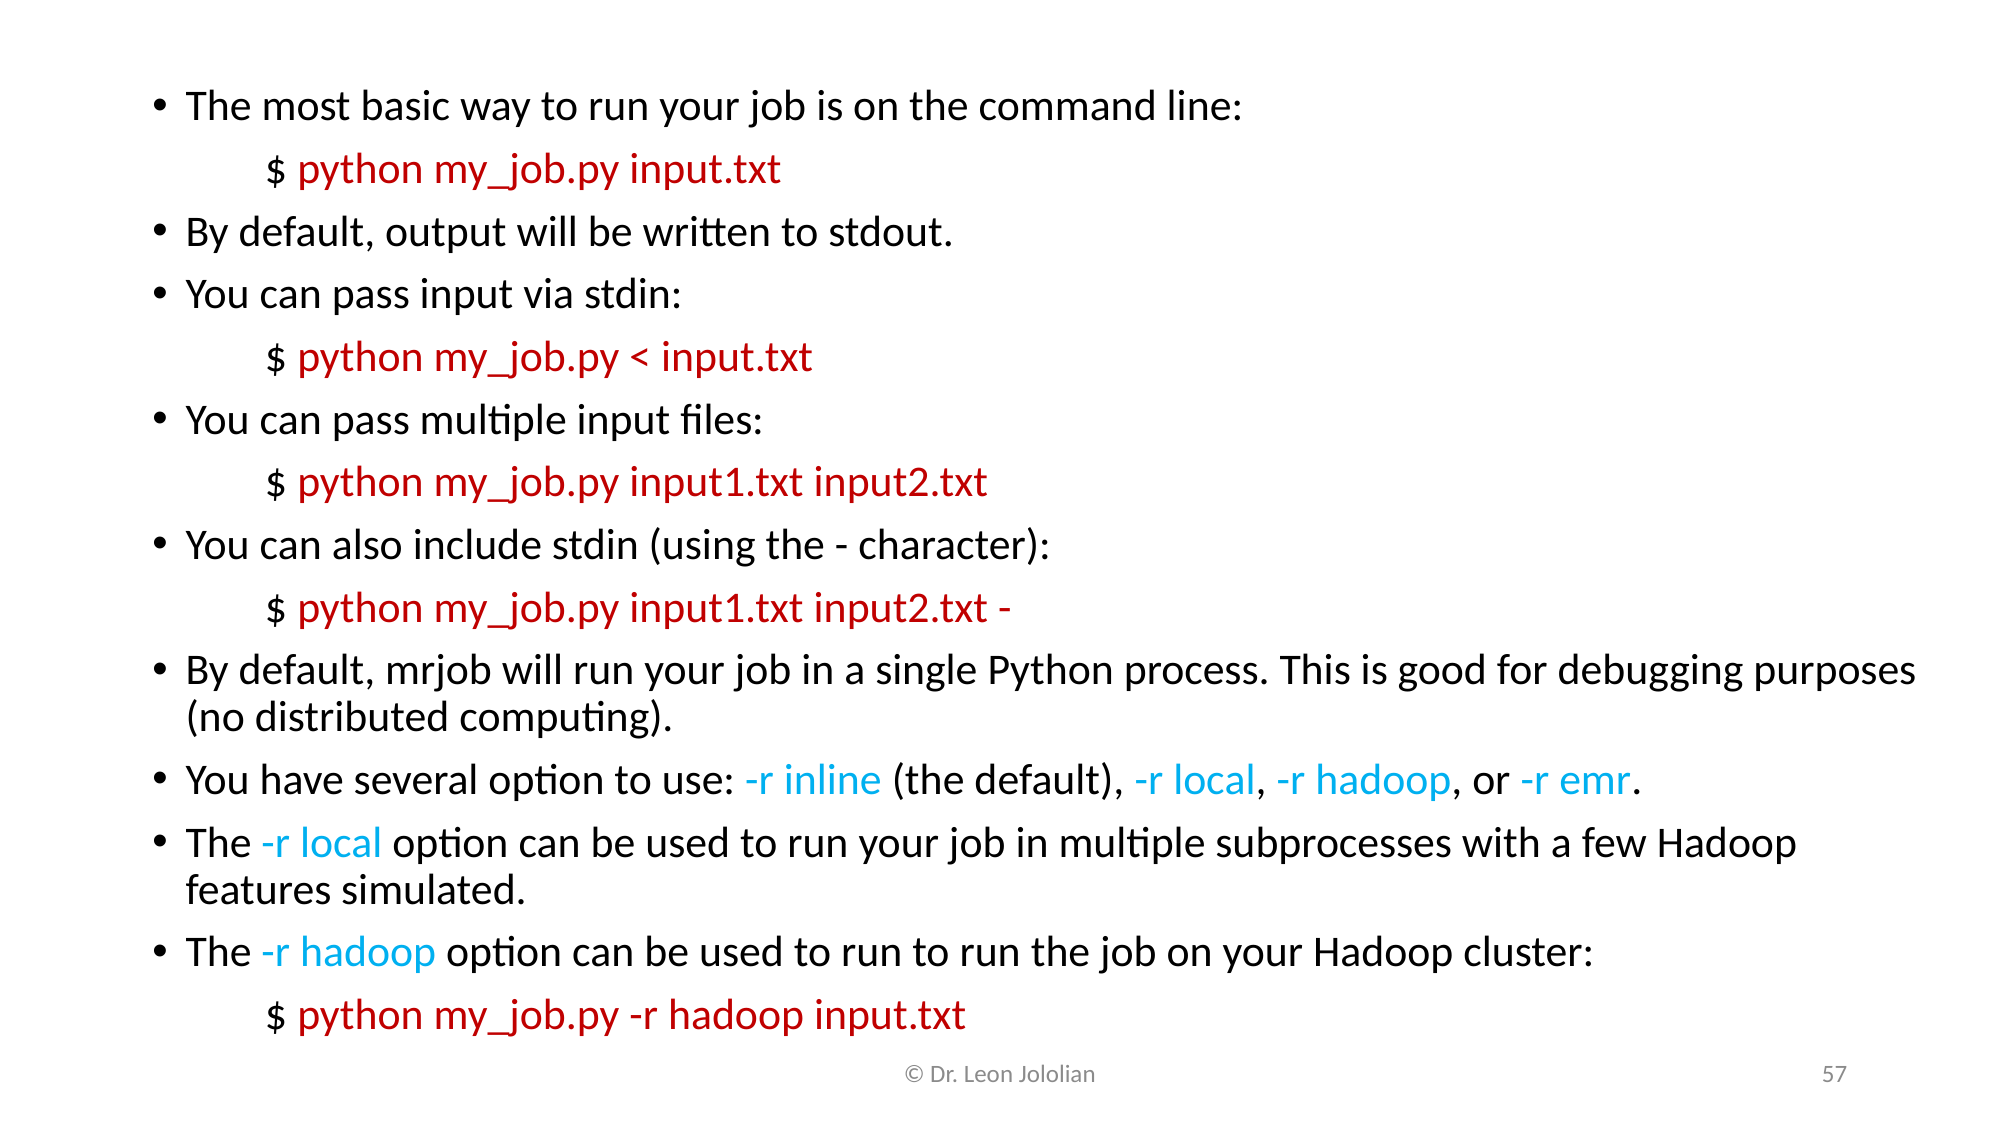

The most basic way to run your job is on the command line:
	$ python my_job.py input.txt
By default, output will be written to stdout.
You can pass input via stdin:
	$ python my_job.py < input.txt
You can pass multiple input files:
	$ python my_job.py input1.txt input2.txt
You can also include stdin (using the - character):
	$ python my_job.py input1.txt input2.txt -
By default, mrjob will run your job in a single Python process. This is good for debugging purposes (no distributed computing).
You have several option to use: -r inline (the default), -r local, -r hadoop, or -r emr.
The -r local option can be used to run your job in multiple subprocesses with a few Hadoop features simulated.
The -r hadoop option can be used to run to run the job on your Hadoop cluster:
	$ python my_job.py -r hadoop input.txt
© Dr. Leon Jololian
57